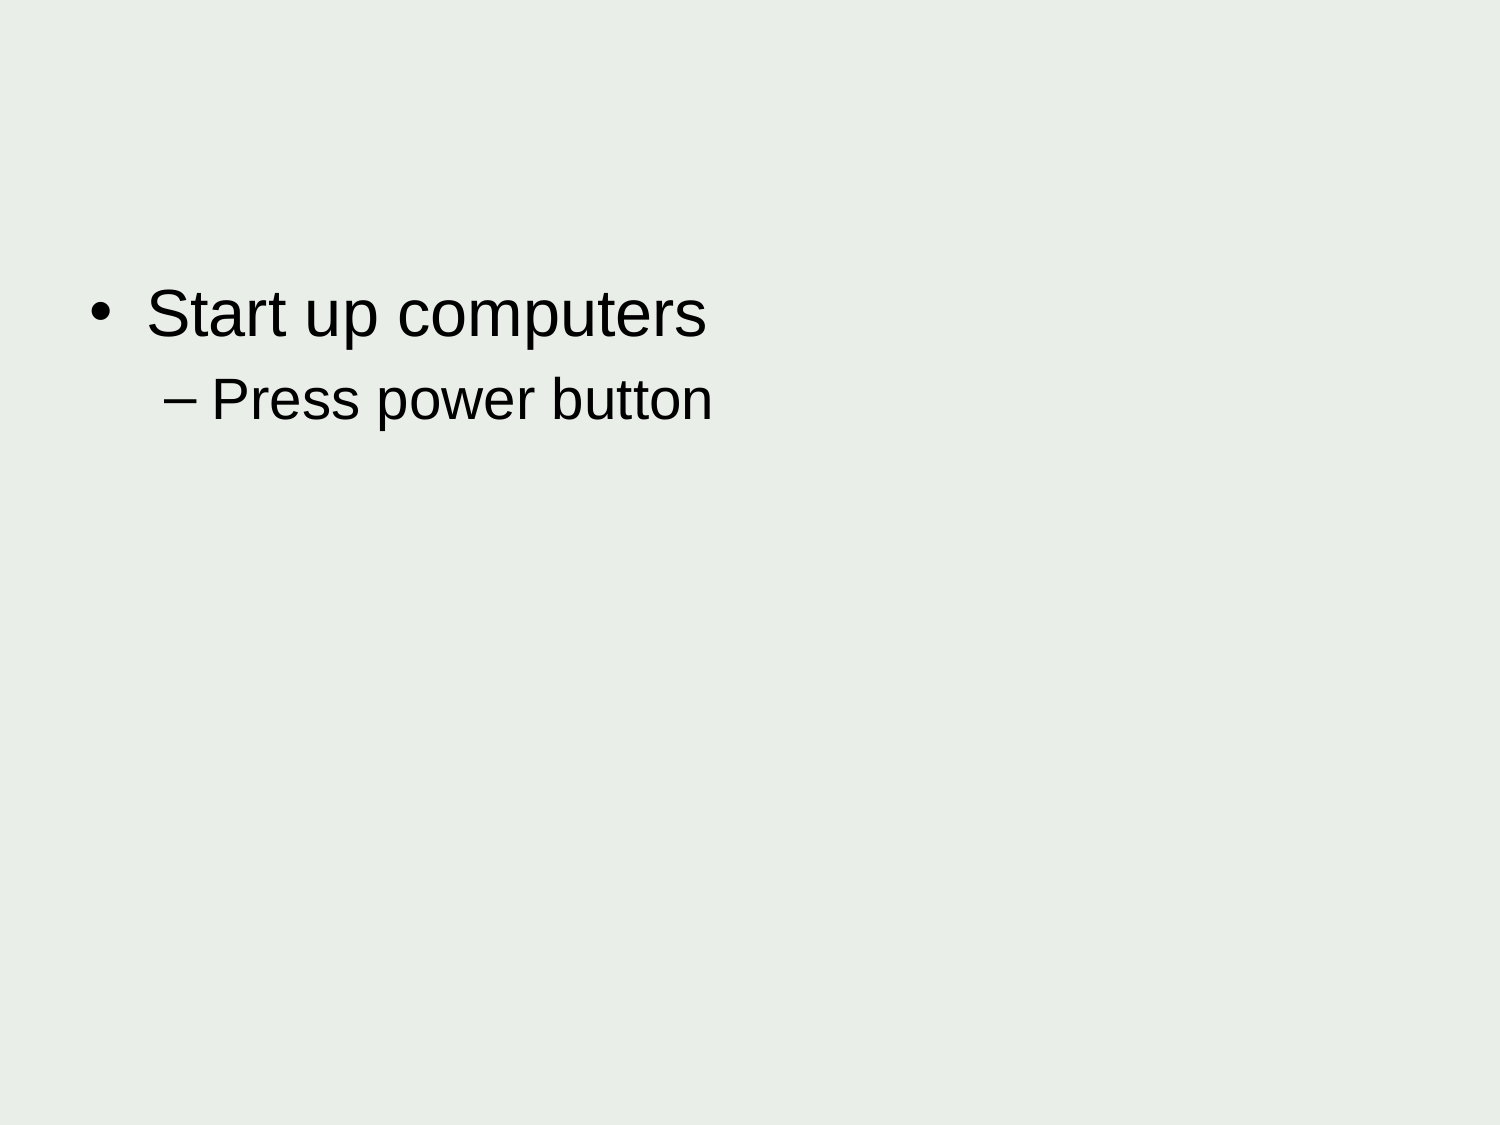

#
Start up computers
Press power button